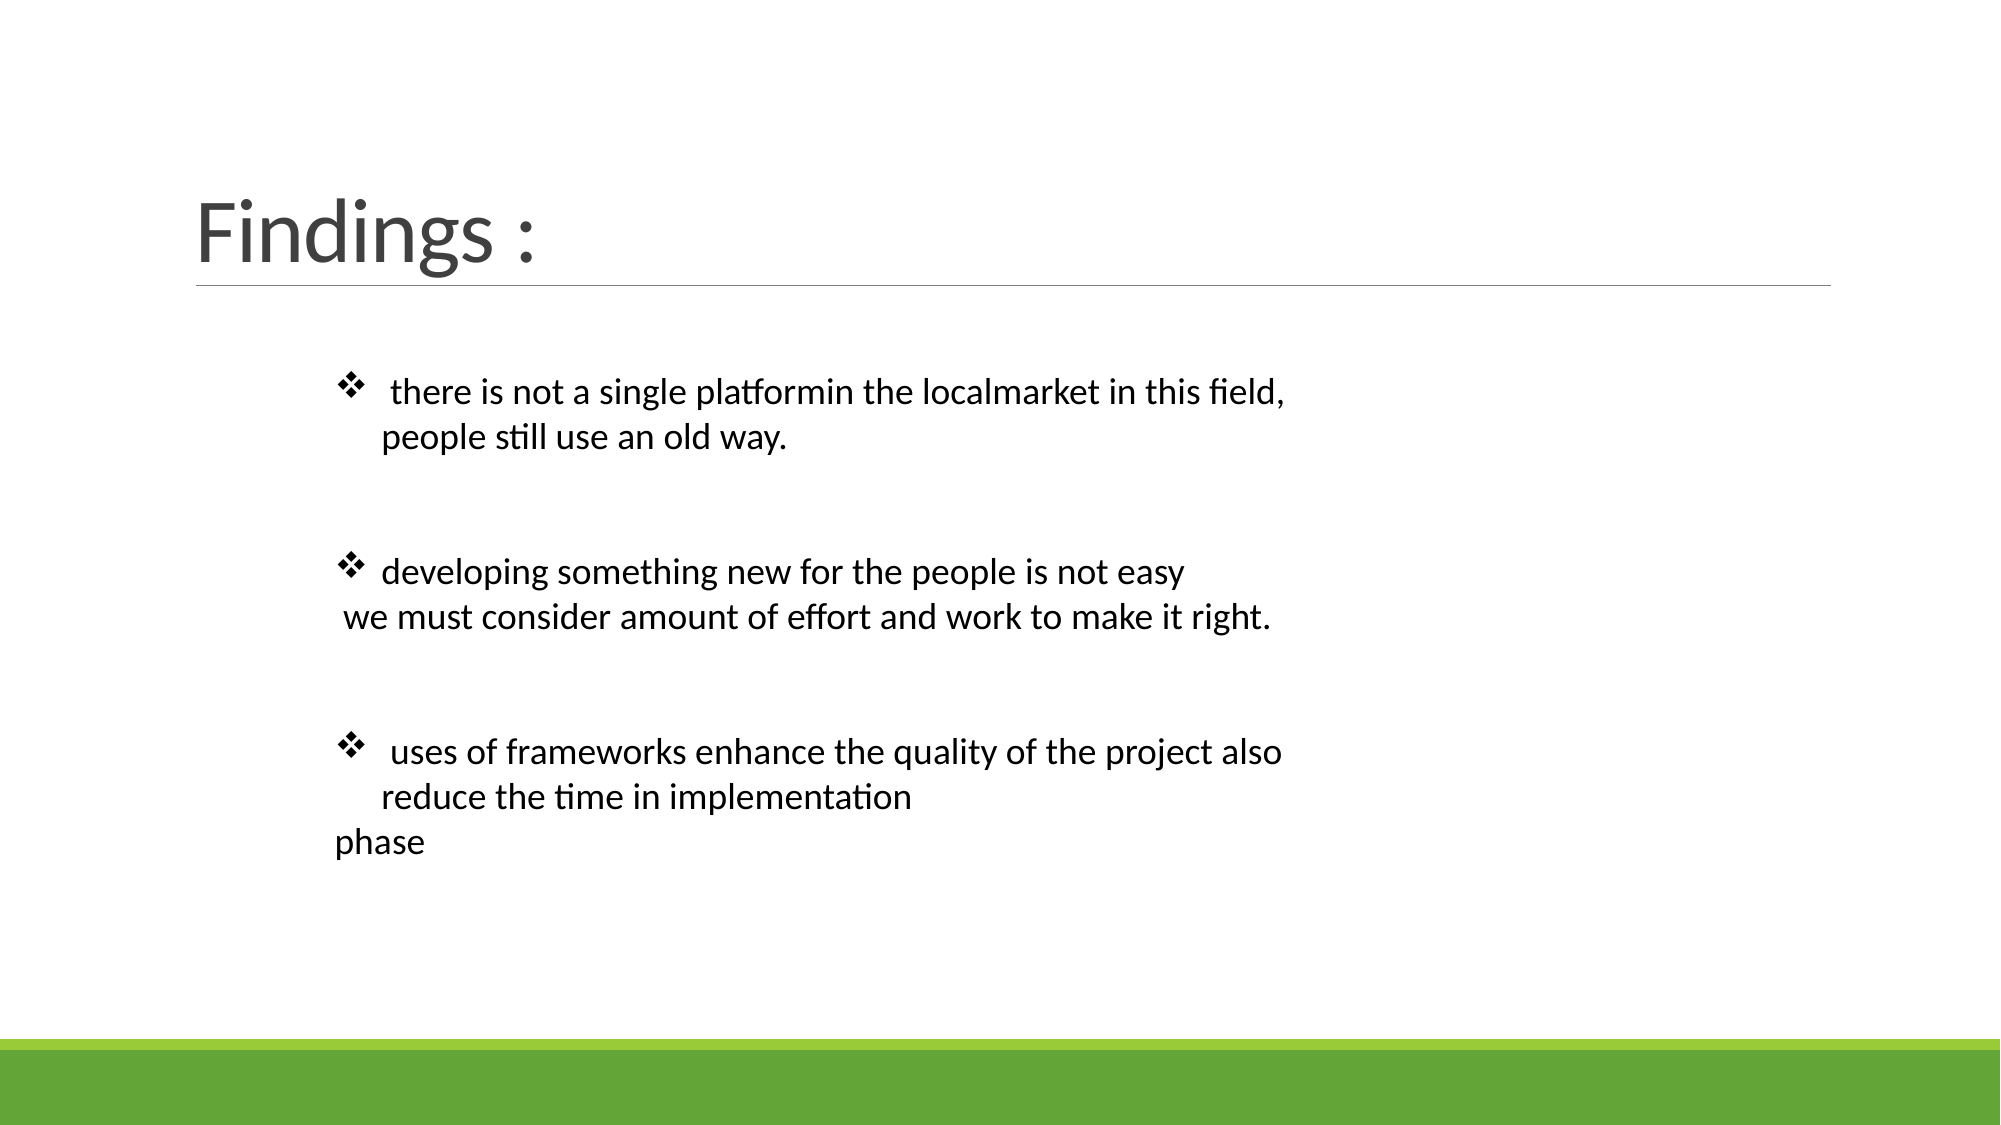

# Findings :

 there is not a single platformin the localmarket in this field, people still use an old way.

developing something new for the people is not easy
 we must consider amount of effort and work to make it right.

 uses of frameworks enhance the quality of the project also reduce the time in implementation
phase